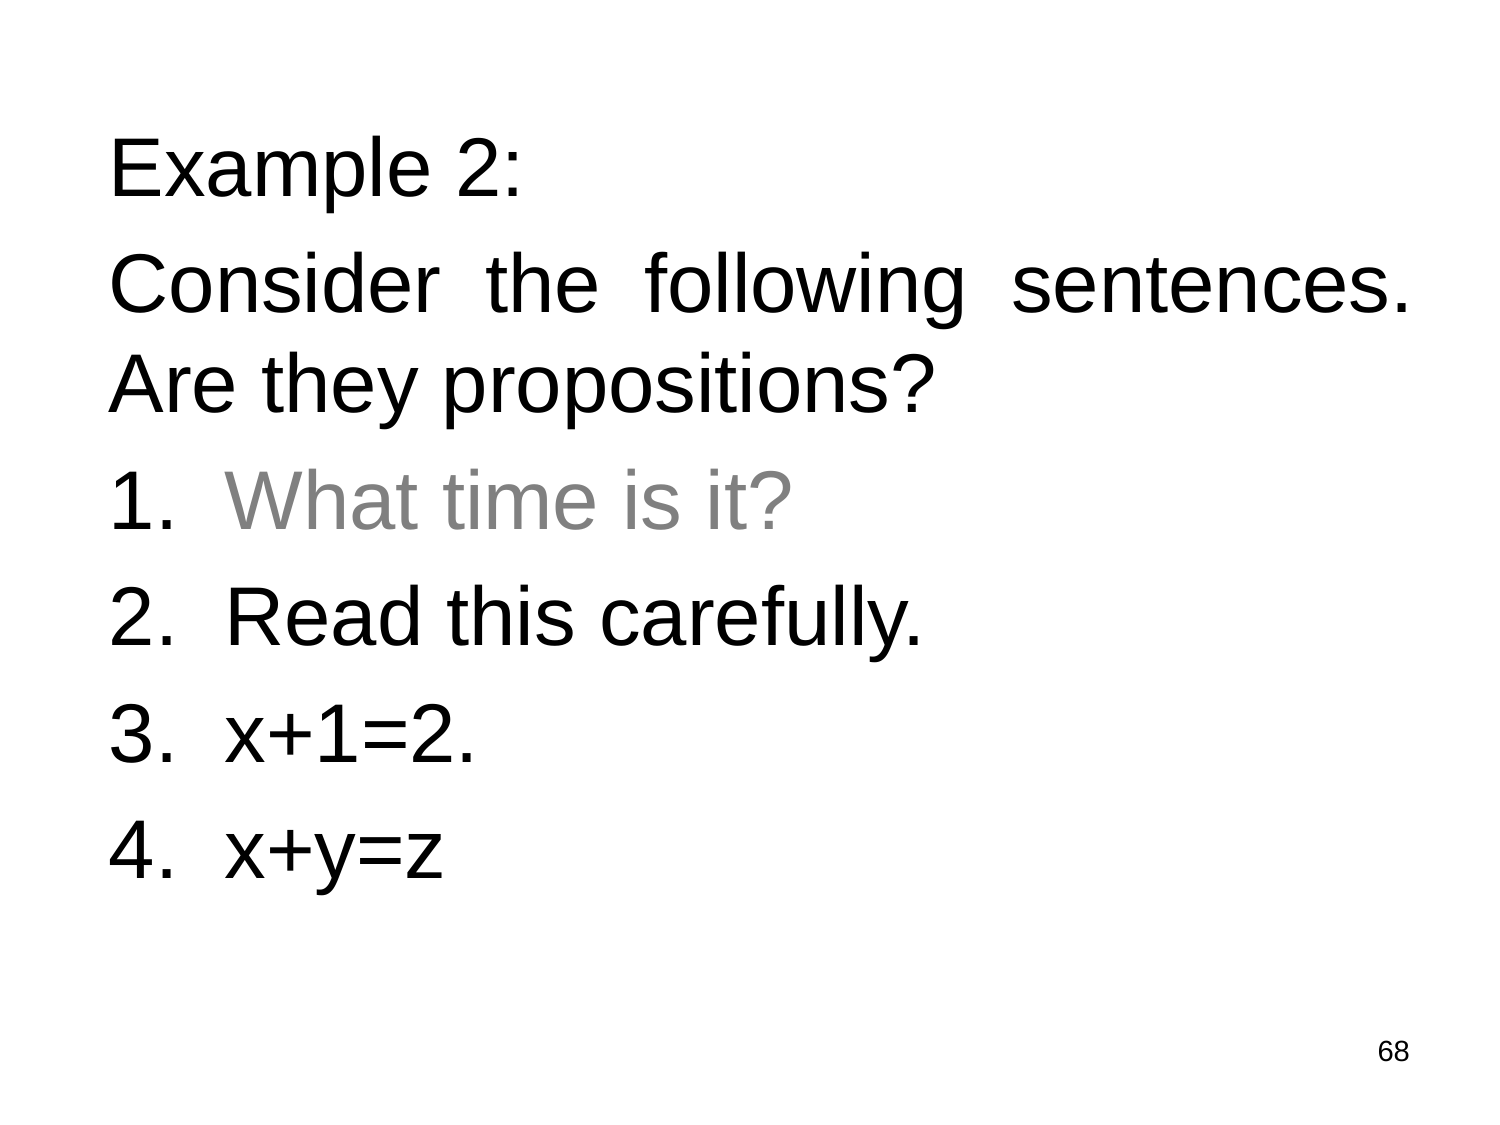

Example 2:
Consider the following sentences. Are they propositions?
1.  What time is it?
2.  Read this carefully.
3.  x+1=2.
4.  x+y=z
68